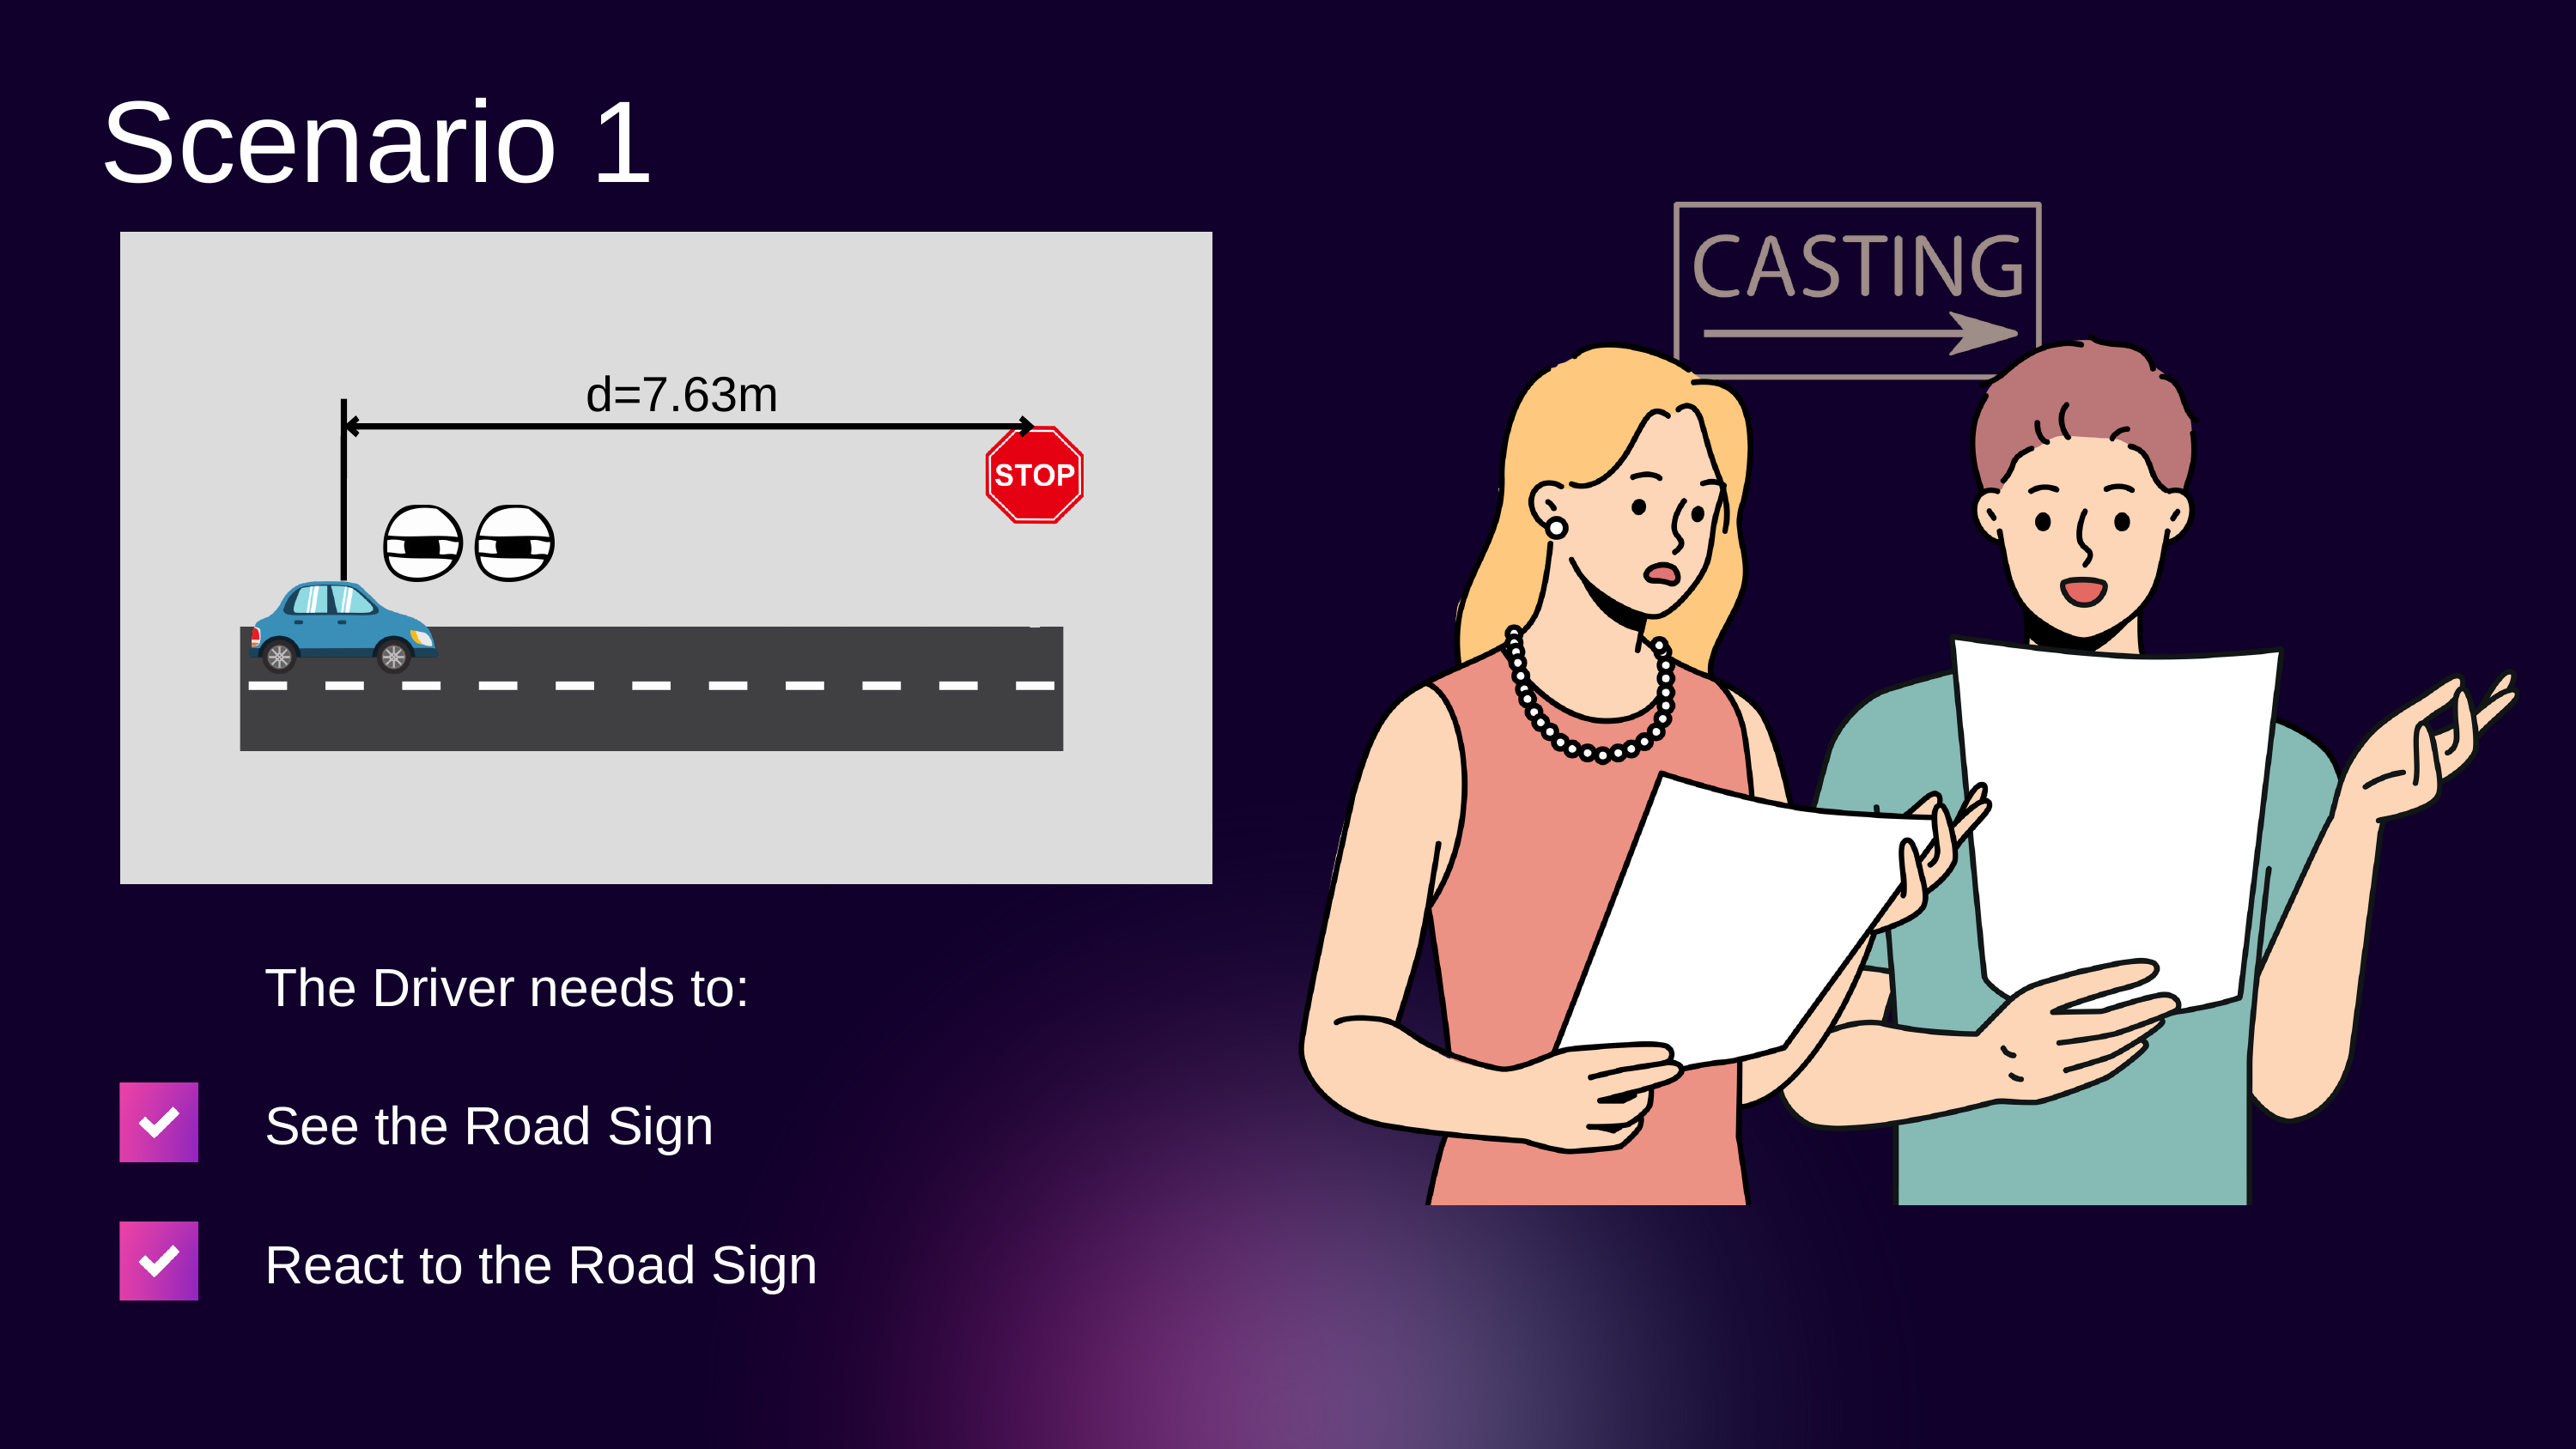

Scenario 1

d=7.63m

The Driver needs to:
See the Road Sign

React to the Road Sign